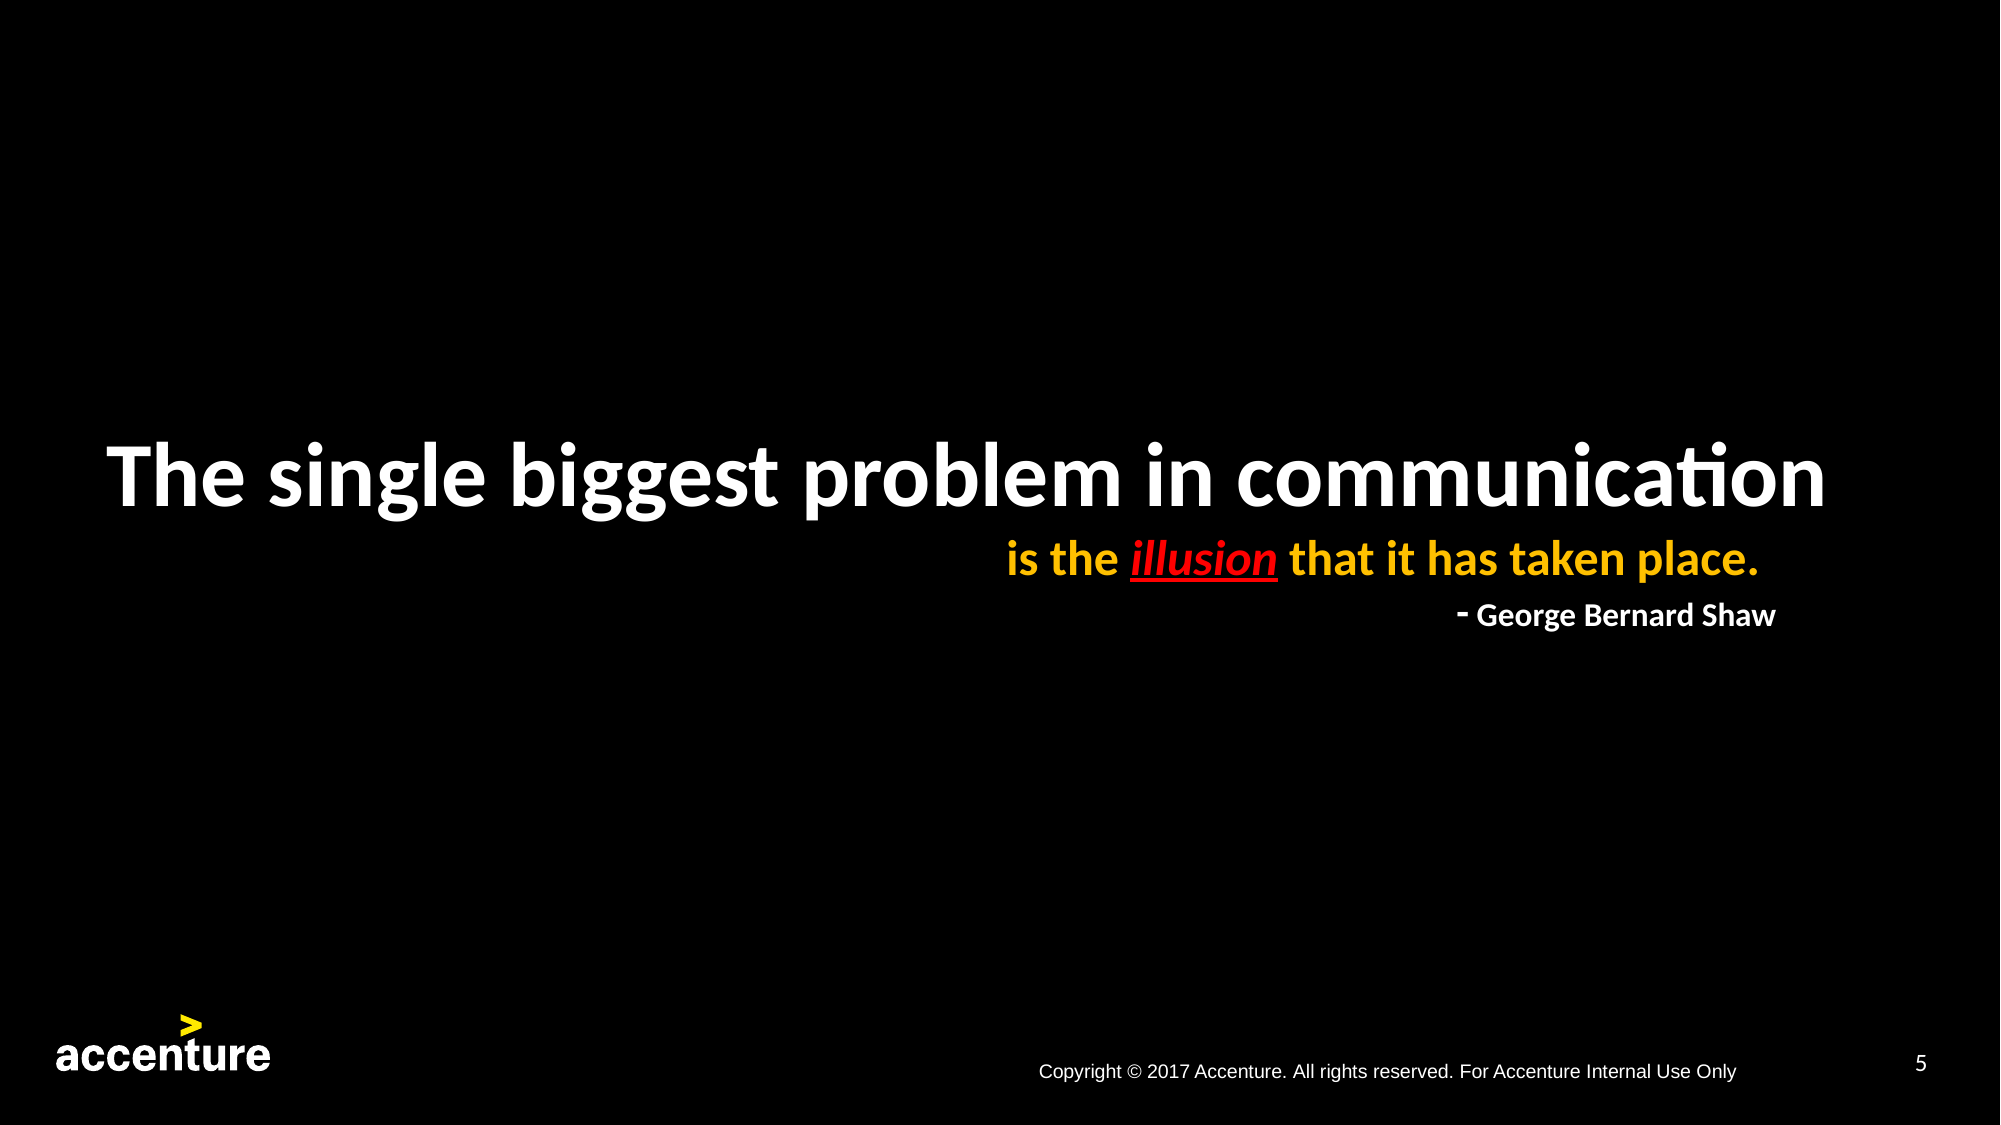

The single biggest problem in communication
						is the illusion that it has taken place.
									- George Bernard Shaw

5
Copyright © 2017 Accenture. All rights reserved. For Accenture Internal Use Only.